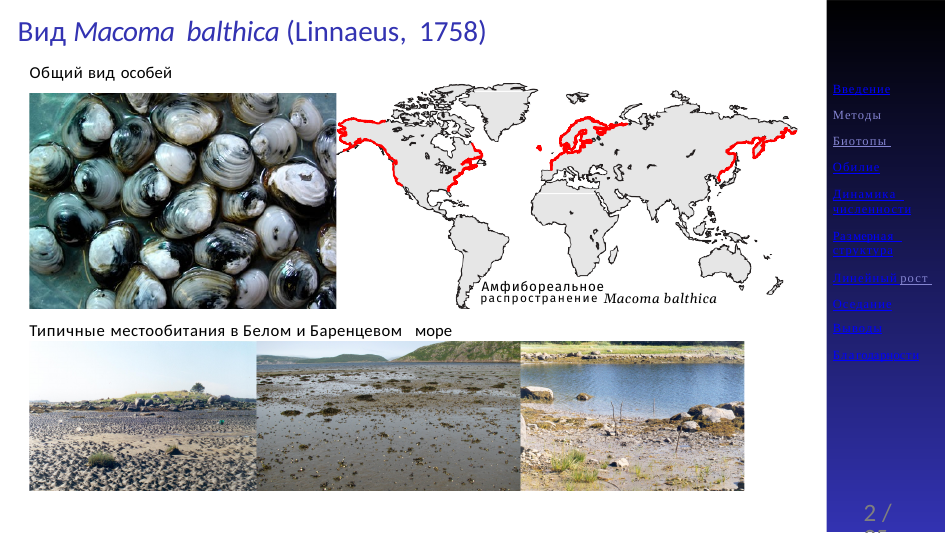

# Вид Macoma  balthica (Linnaeus, 1758)
Общий вид особей
Введение
Методы  Биотопы  Обилие

Динамика  численности

Размерная  структура

Линейный рост  Оседание
Амфибореальное  распространение Macoma balthica
Выводы

Благодарности
Типичные местообитания в Белом и Баренцевом   море

2 / 25